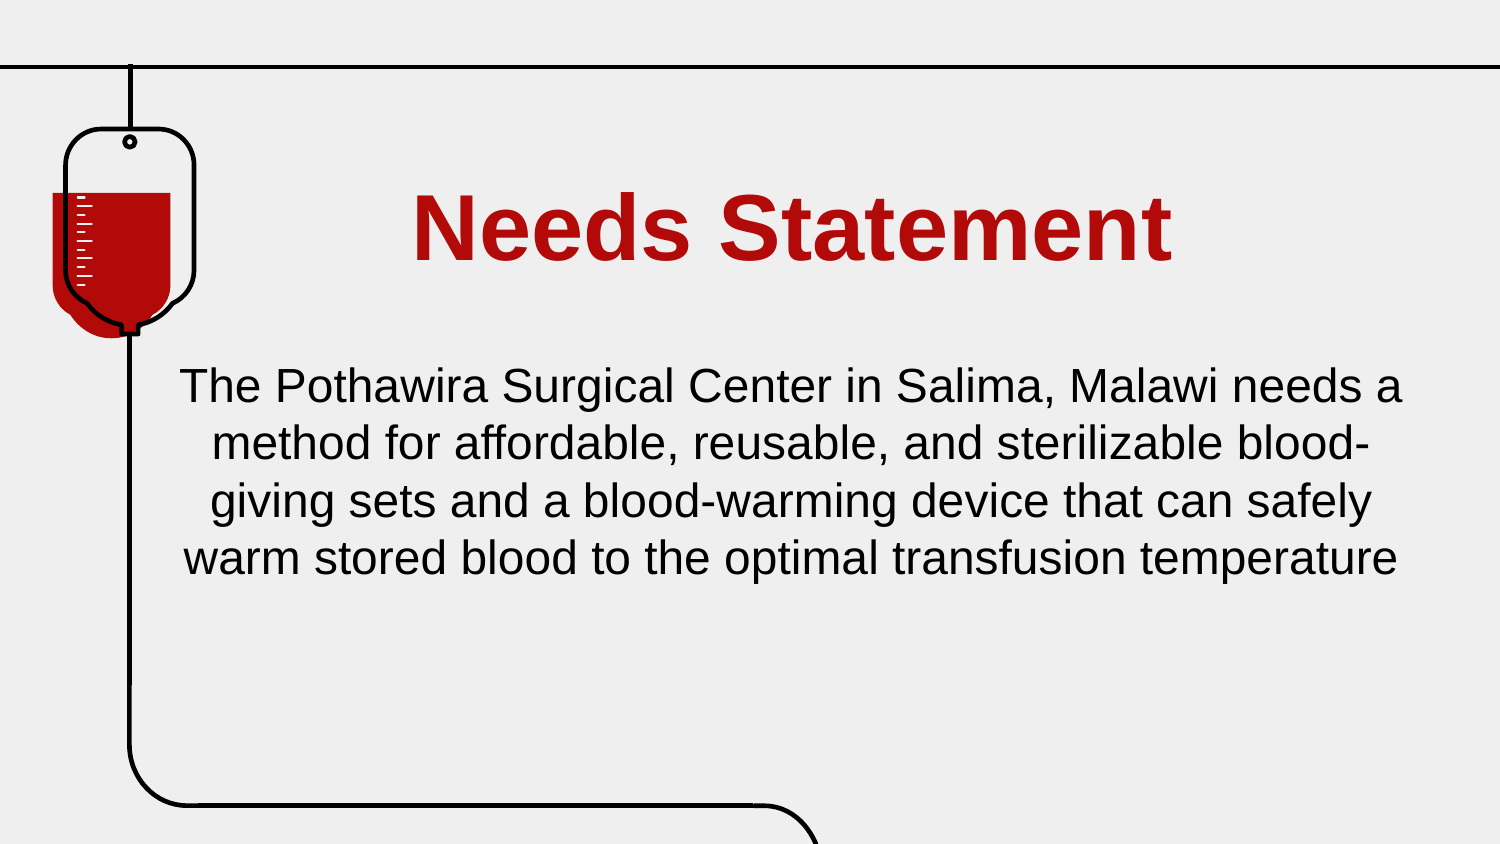

Needs Statement
The Pothawira Surgical Center in Salima, Malawi needs a method for affordable, reusable, and sterilizable blood-giving sets and a blood-warming device that can safely warm stored blood to the optimal transfusion temperature